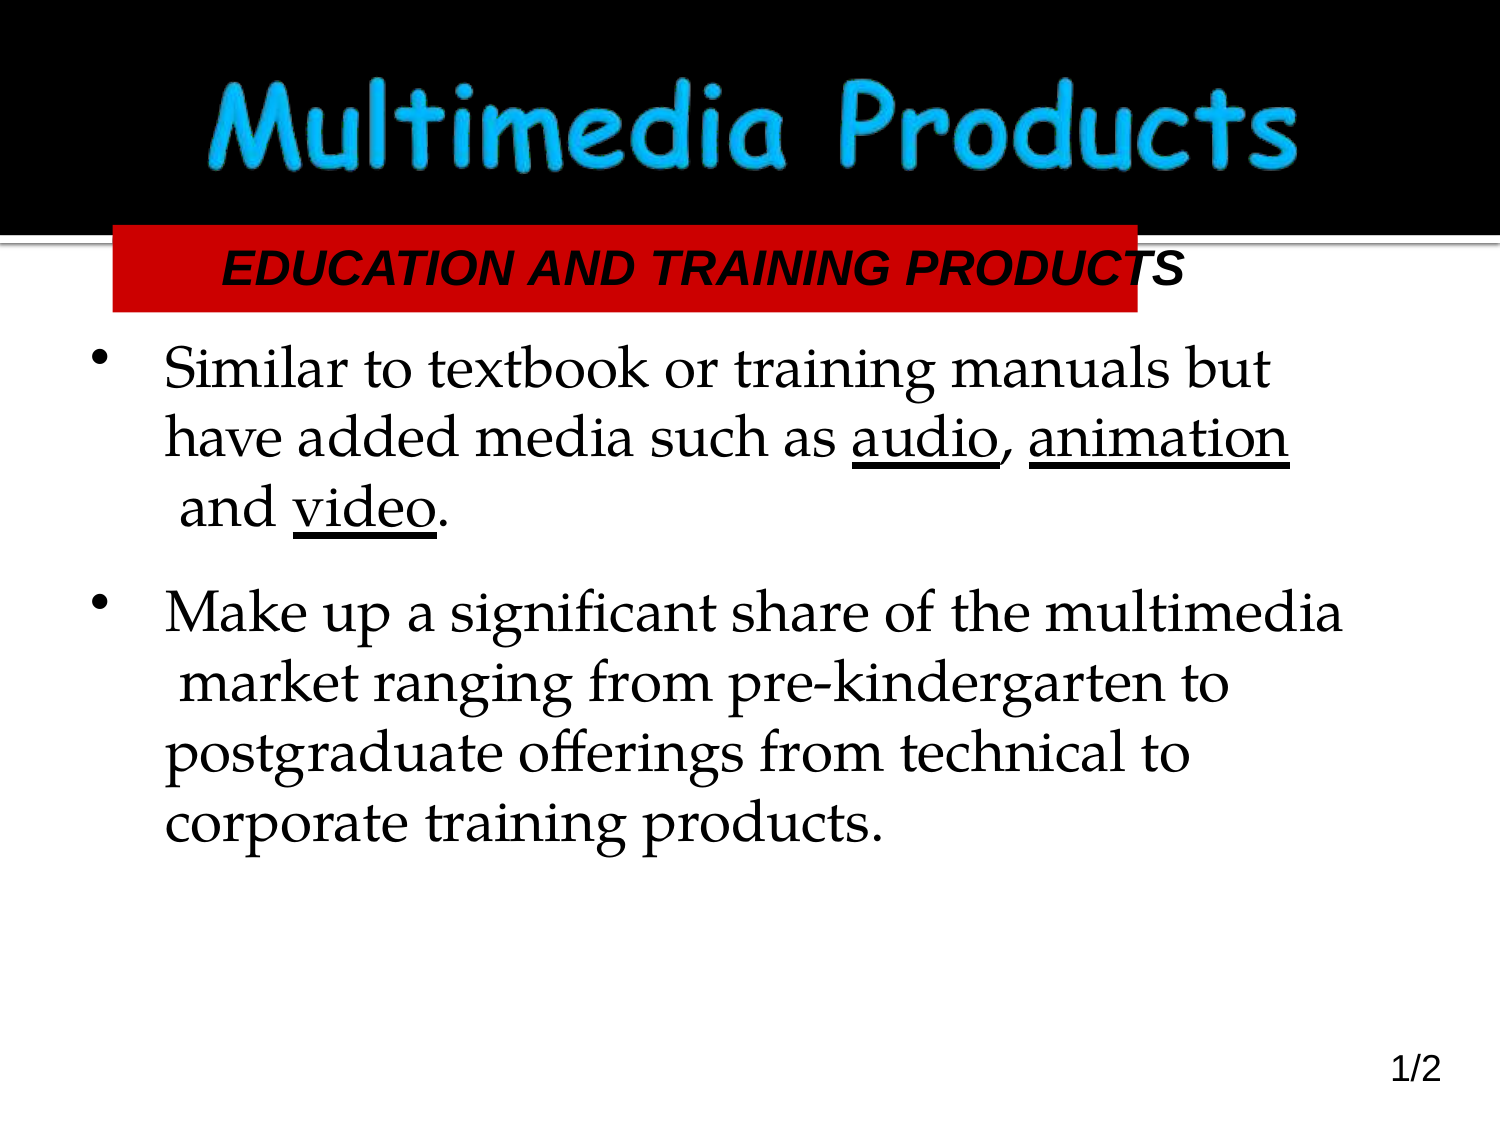

EDUCATION AND TRAINING PRODUCTS
Similar to textbook or training manuals but  have added media such as audio, animation  and video.
Make up a significant share of the multimedia  market ranging from pre-kindergarten to  postgraduate offerings from technical to  corporate training products.
1/2